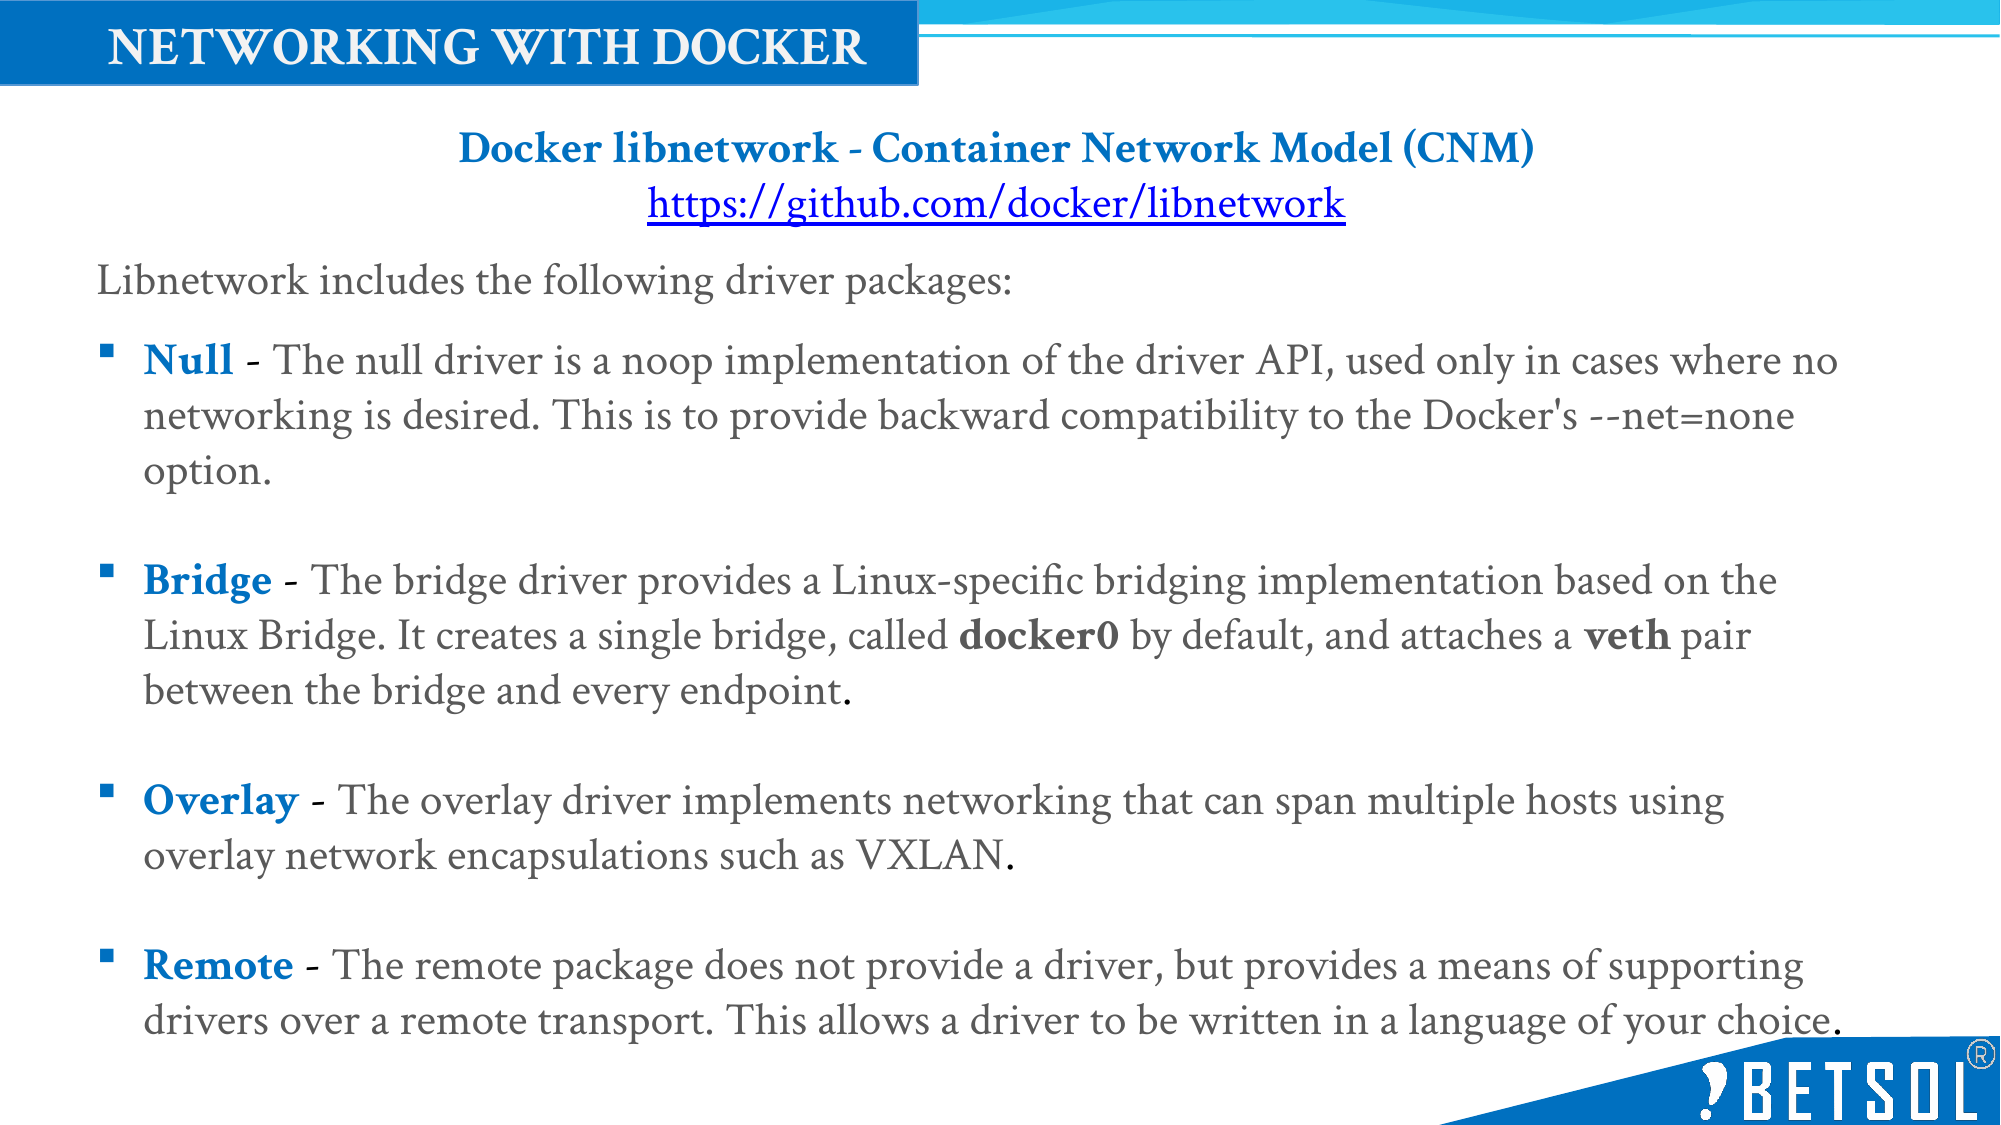

Networking with Docker

Docker libnetwork - Container Network Model (CNM)
https://github.com/docker/libnetwork

Libnetwork includes the following driver packages:
Null - The null driver is a noop implementation of the driver API, used only in cases where no networking is desired. This is to provide backward compatibility to the Docker's --net=none option.

Bridge - The bridge driver provides a Linux-specific bridging implementation based on the Linux Bridge. It creates a single bridge, called docker0 by default, and attaches a veth pair between the bridge and every endpoint.

Overlay - The overlay driver implements networking that can span multiple hosts using overlay network encapsulations such as VXLAN.

Remote - The remote package does not provide a driver, but provides a means of supporting drivers over a remote transport. This allows a driver to be written in a language of your choice.